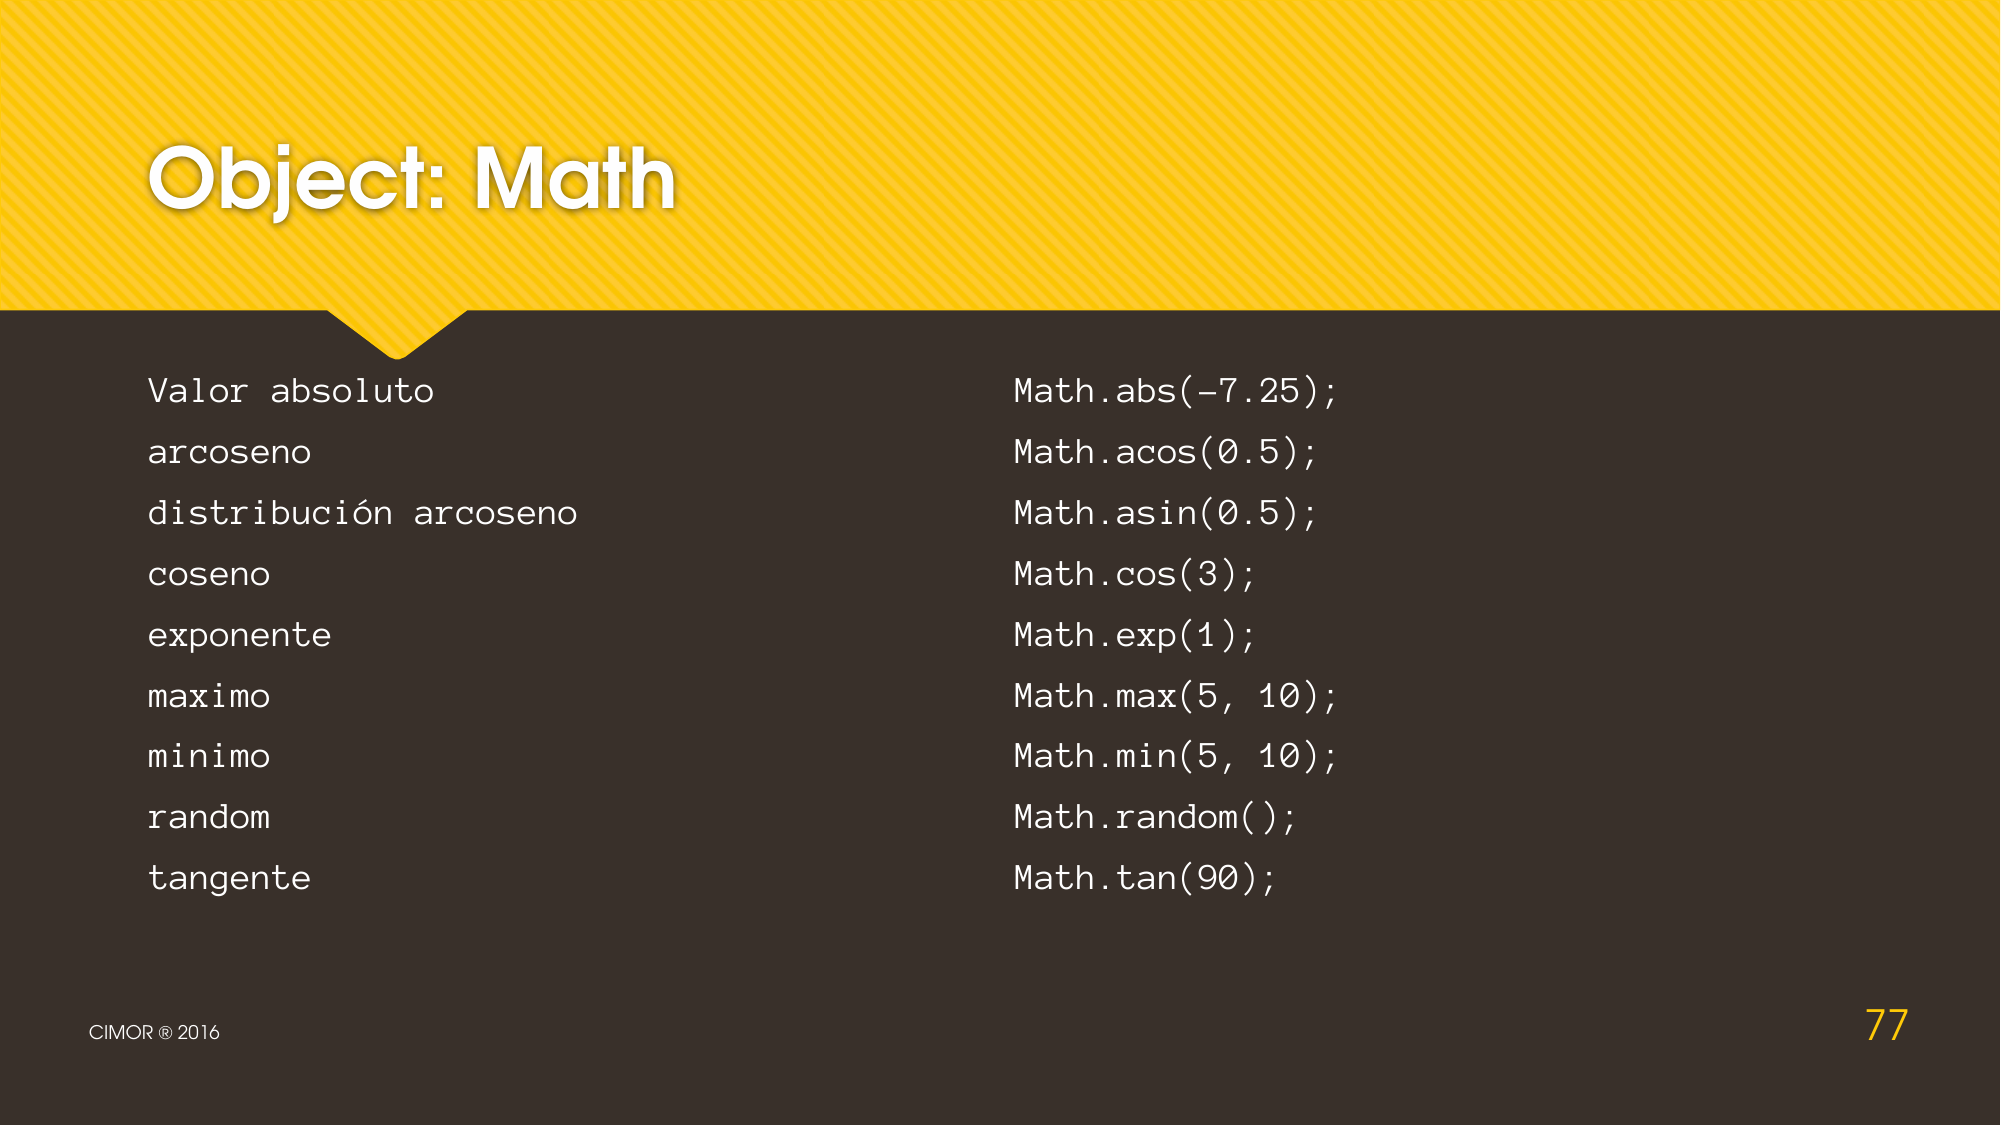

# Object: Math
| Valor absoluto | Math.abs(-7.25); |
| --- | --- |
| arcoseno | Math.acos(0.5); |
| distribución arcoseno | Math.asin(0.5); |
| coseno | Math.cos(3); |
| exponente | Math.exp(1); |
| maximo | Math.max(5, 10); |
| minimo | Math.min(5, 10); |
| random | Math.random(); |
| tangente | Math.tan(90); |
77
CIMOR ® 2016